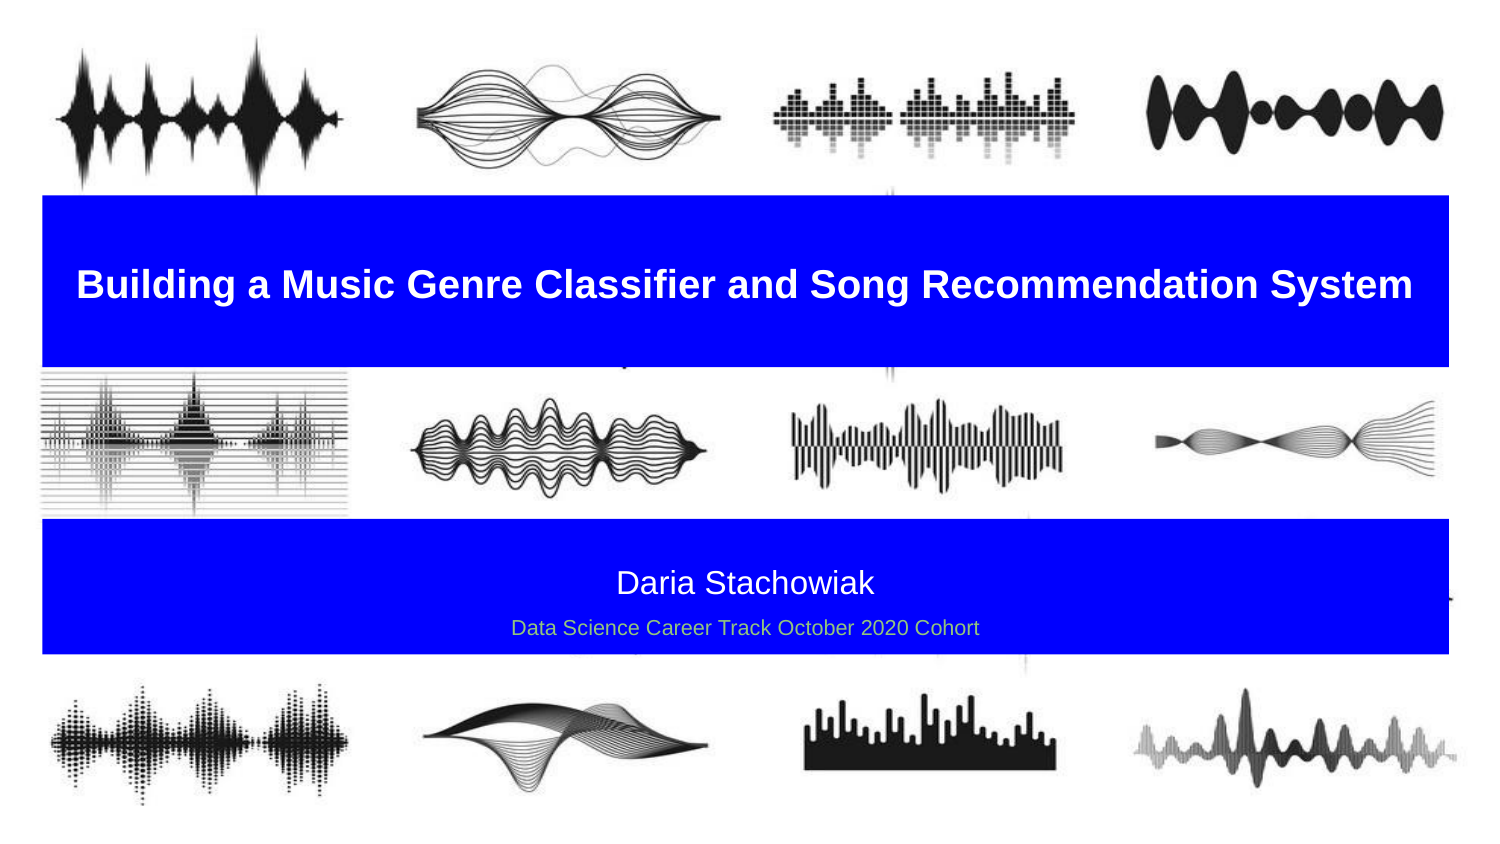

# Building a Music Genre Classifier and Song Recommendation System

Daria Stachowiak

Data Science Career Track October 2020 Cohort